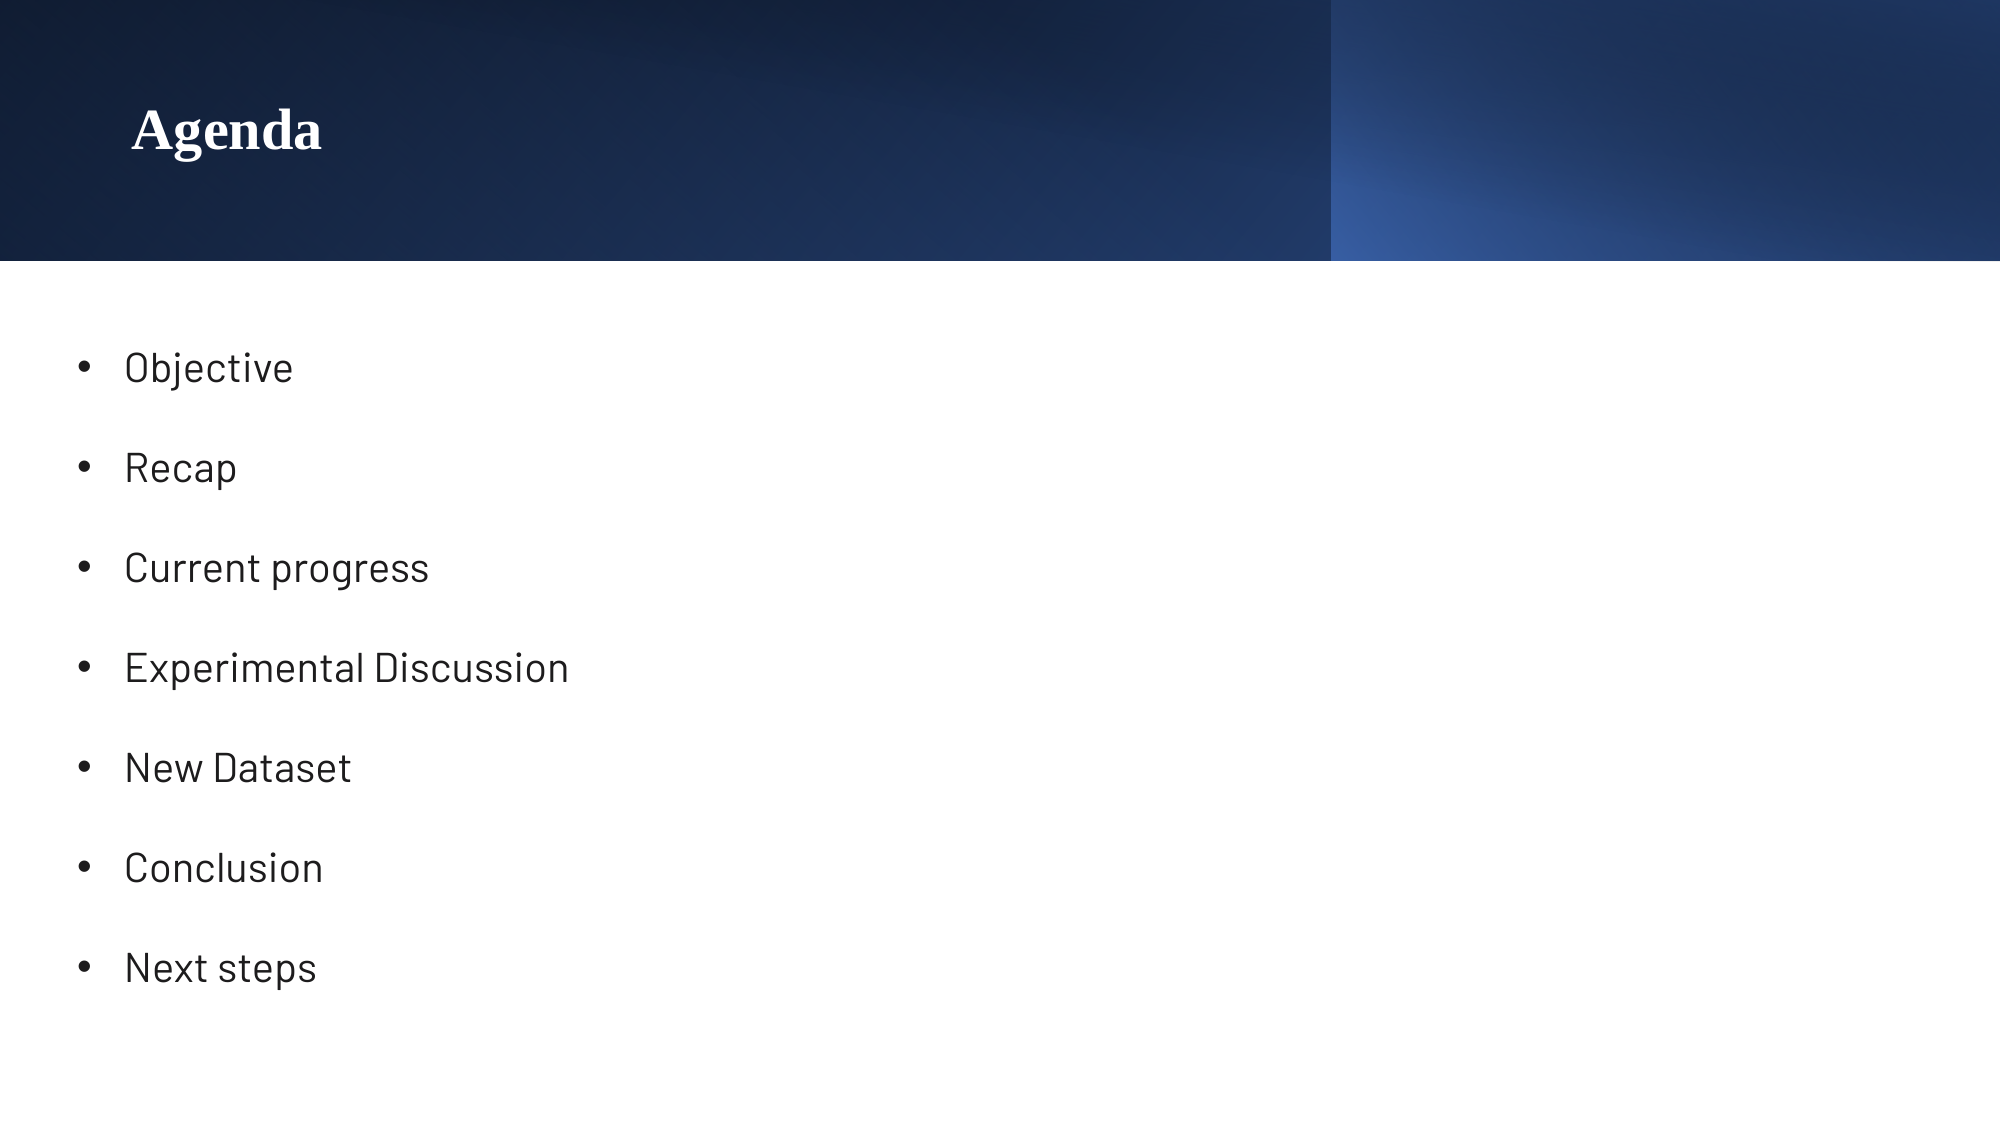

# Agenda

Objective

Recap
Current progress
Experimental Discussion
New Dataset
Conclusion
Next steps